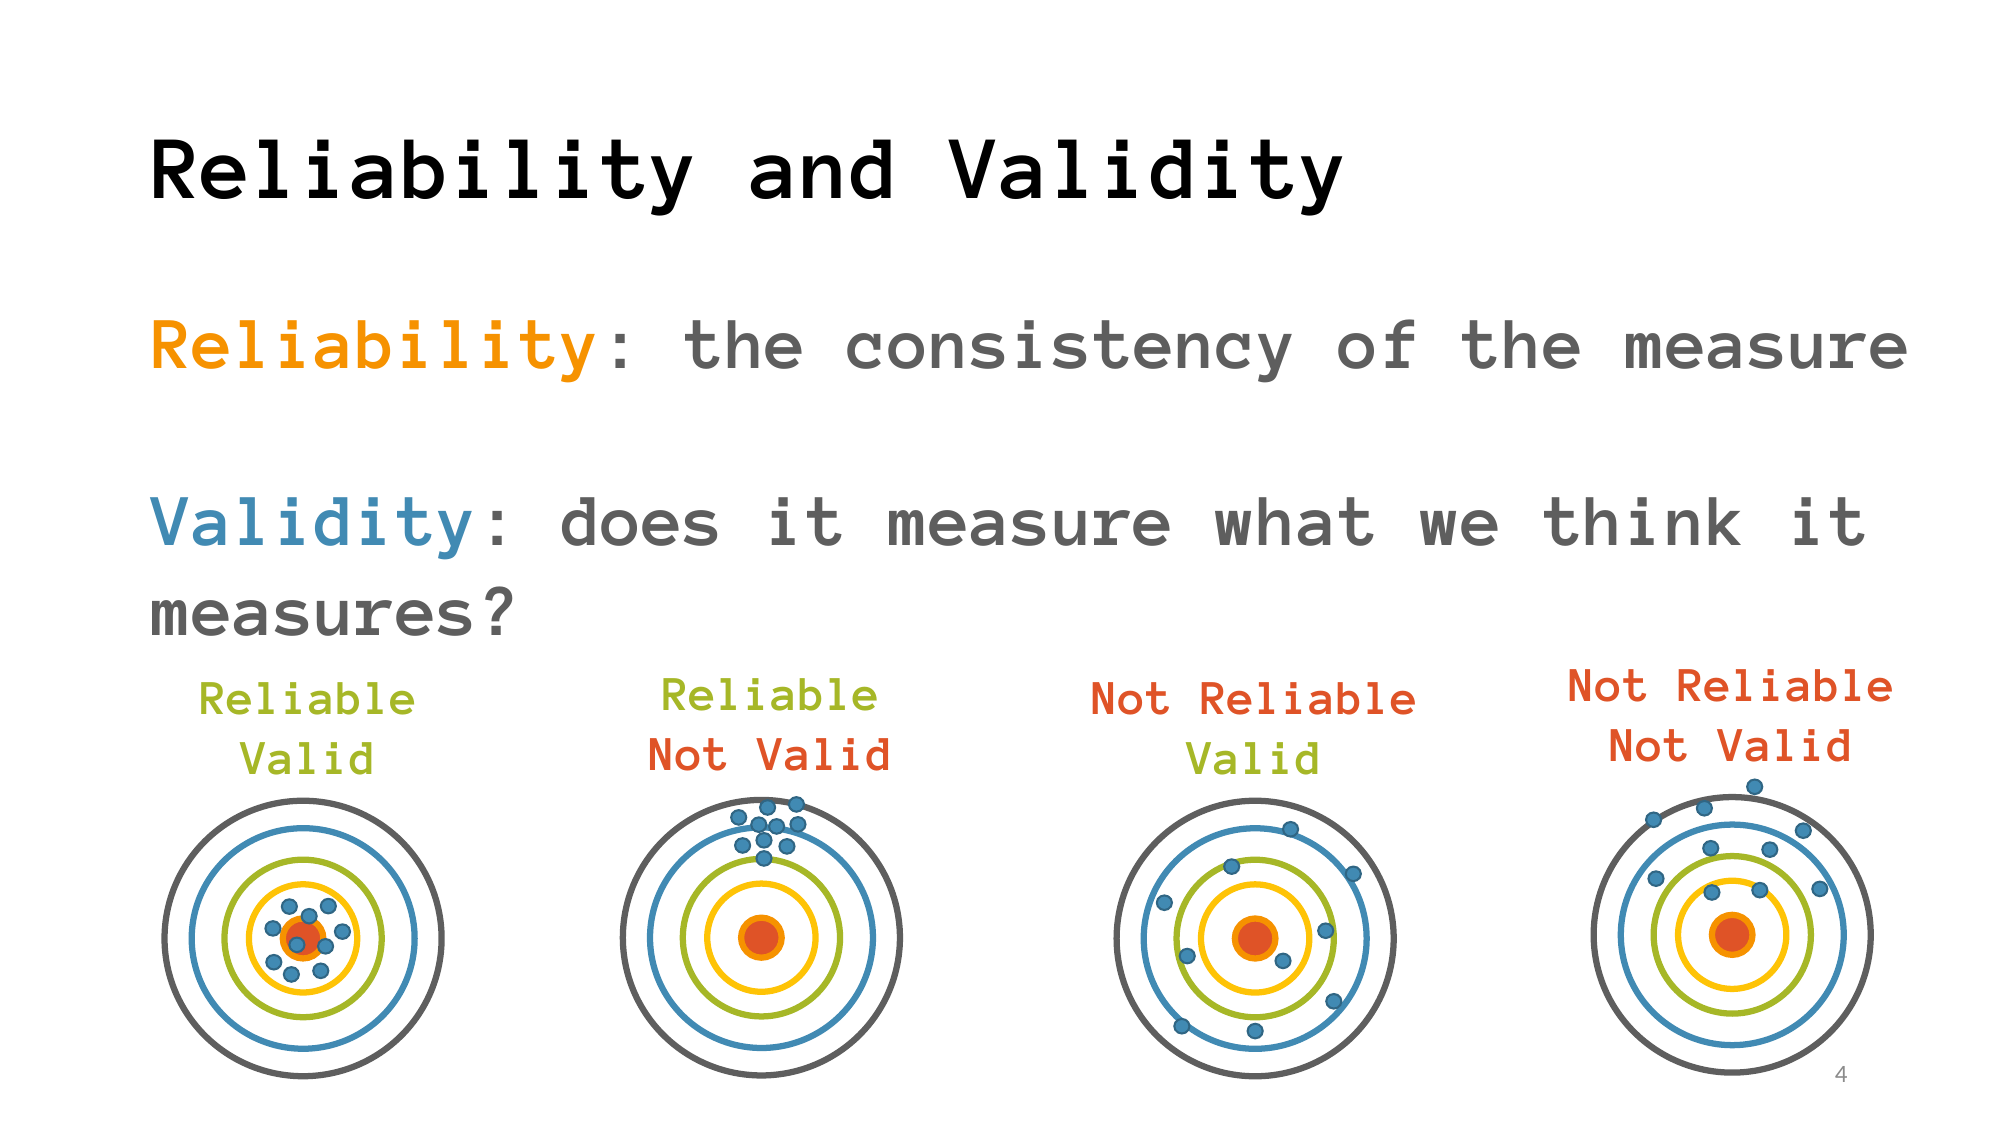

# Reliability and Validity
Reliability: the consistency of the measure
Validity: does it measure what we think it measures?
Not Reliable Not Valid
Reliable Not Valid
Not Reliable Valid
Reliable Valid

4